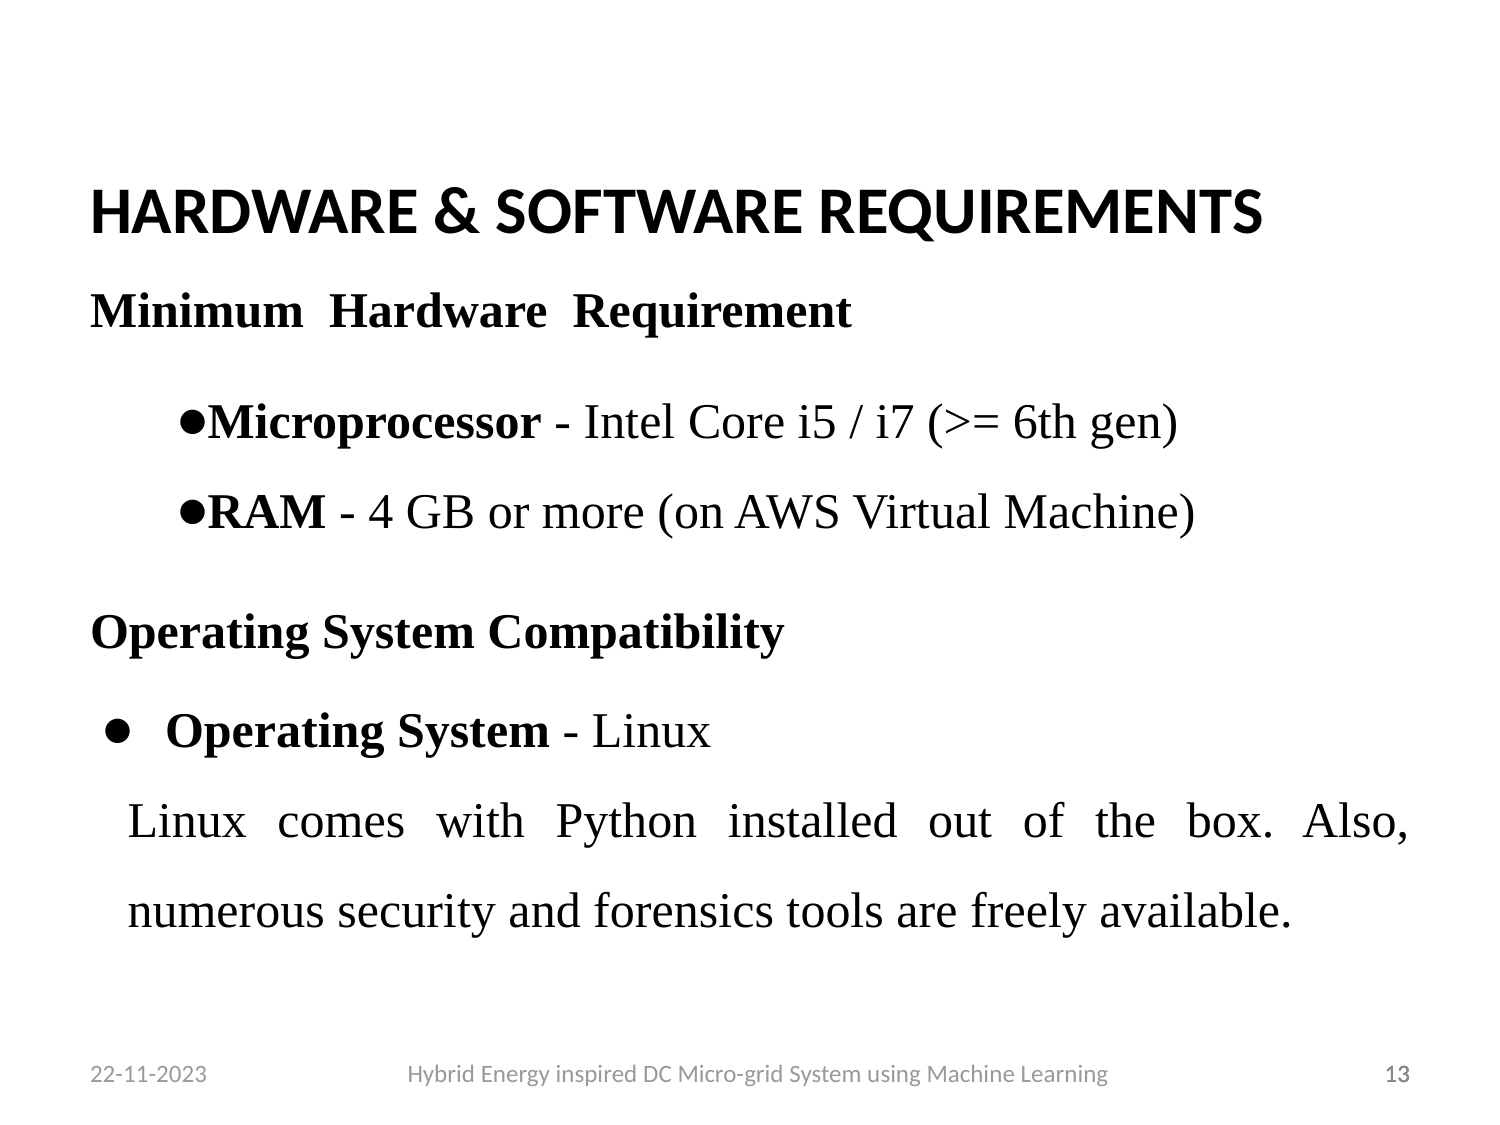

# HARDWARE & SOFTWARE REQUIREMENTS

Minimum  Hardware  Requirement
Microprocessor - Intel Core i5 / i7 (>= 6th gen)
RAM - 4 GB or more (on AWS Virtual Machine)

Operating System Compatibility
Operating System - Linux
Linux comes with Python installed out of the box. Also, numerous security and forensics tools are freely available.

22-11-2023                                   Hybrid Energy inspired DC Micro-grid System using Machine Learning
13
13
13